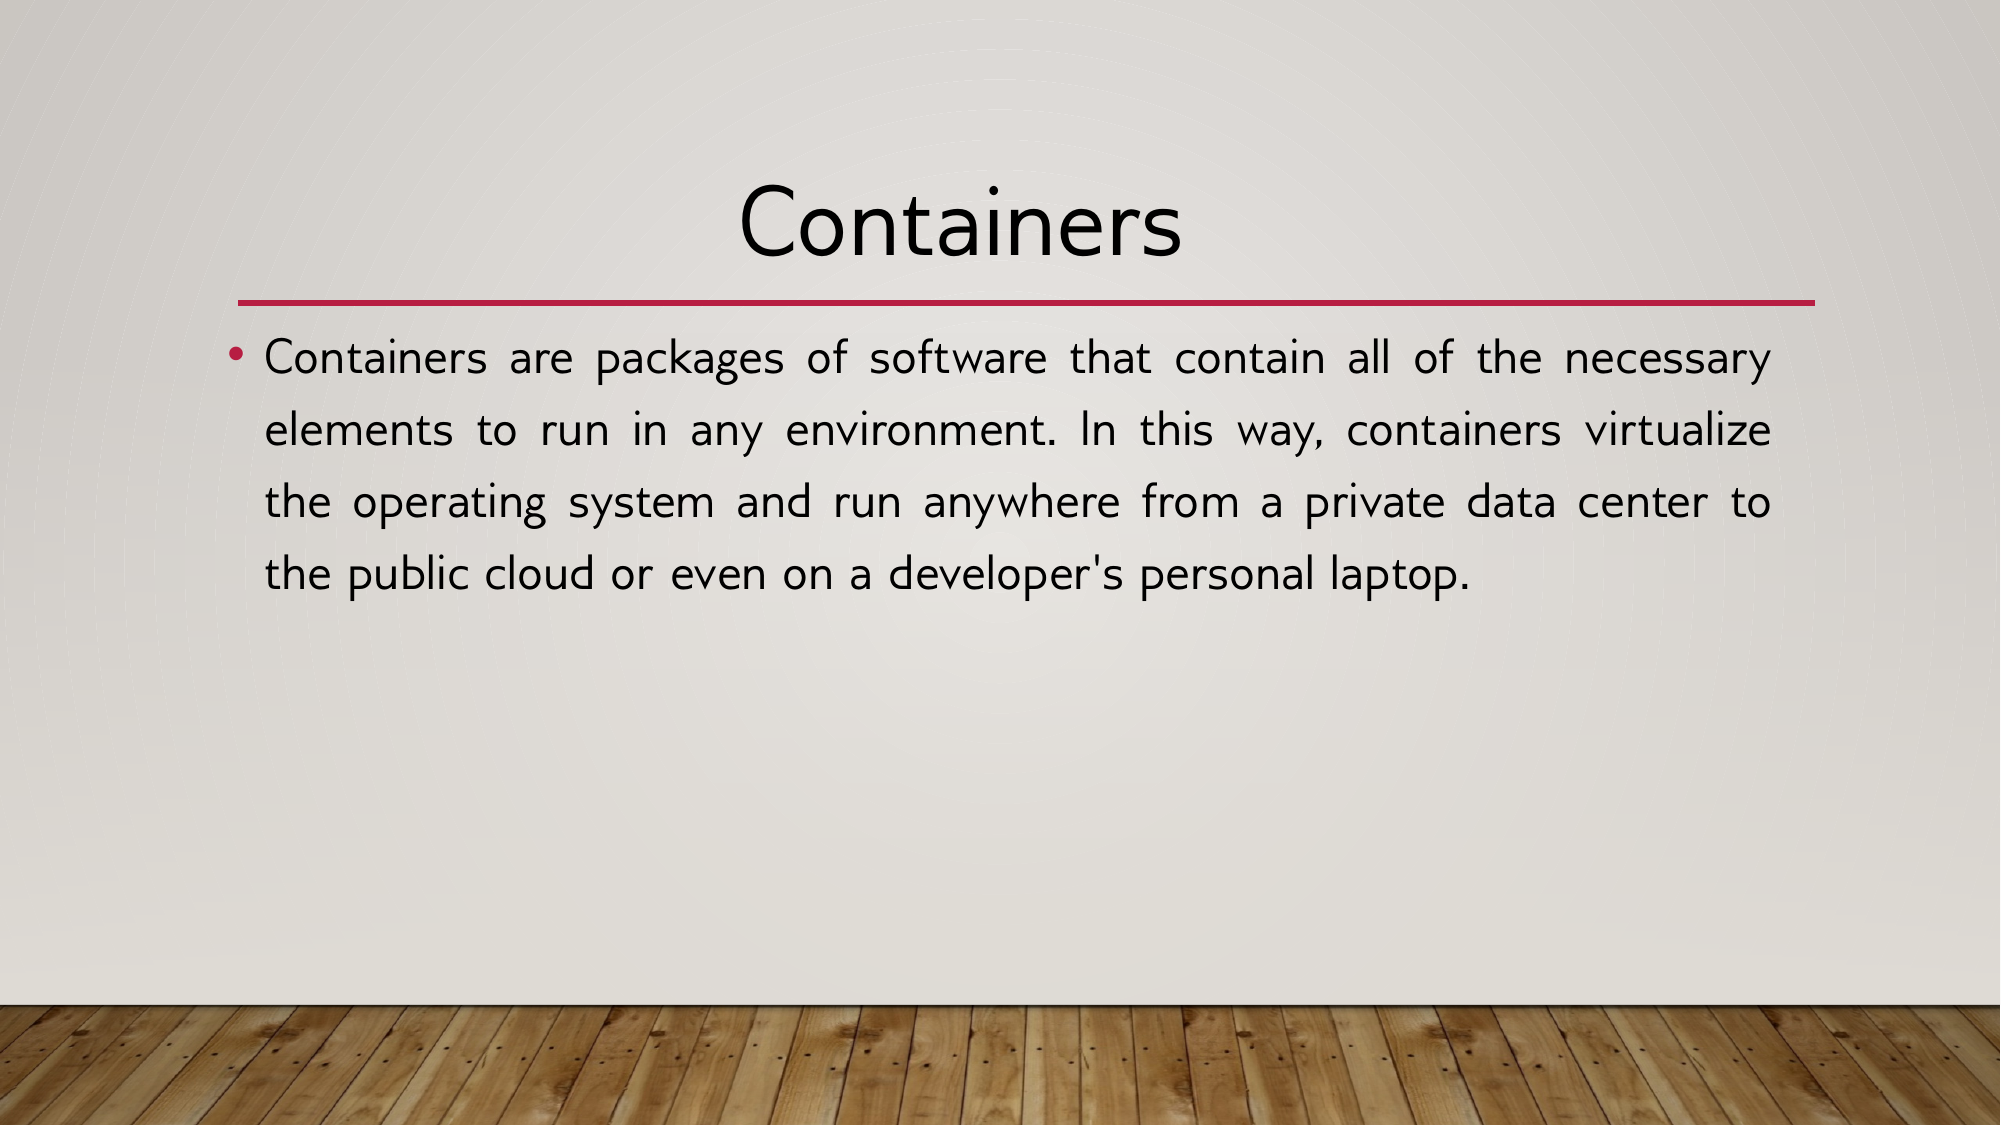

Containers
Containers are packages of software that contain all of the necessary elements to run in any environment. In this way, containers virtualize the operating system and run anywhere from a private data center to the public cloud or even on a developer's personal laptop.